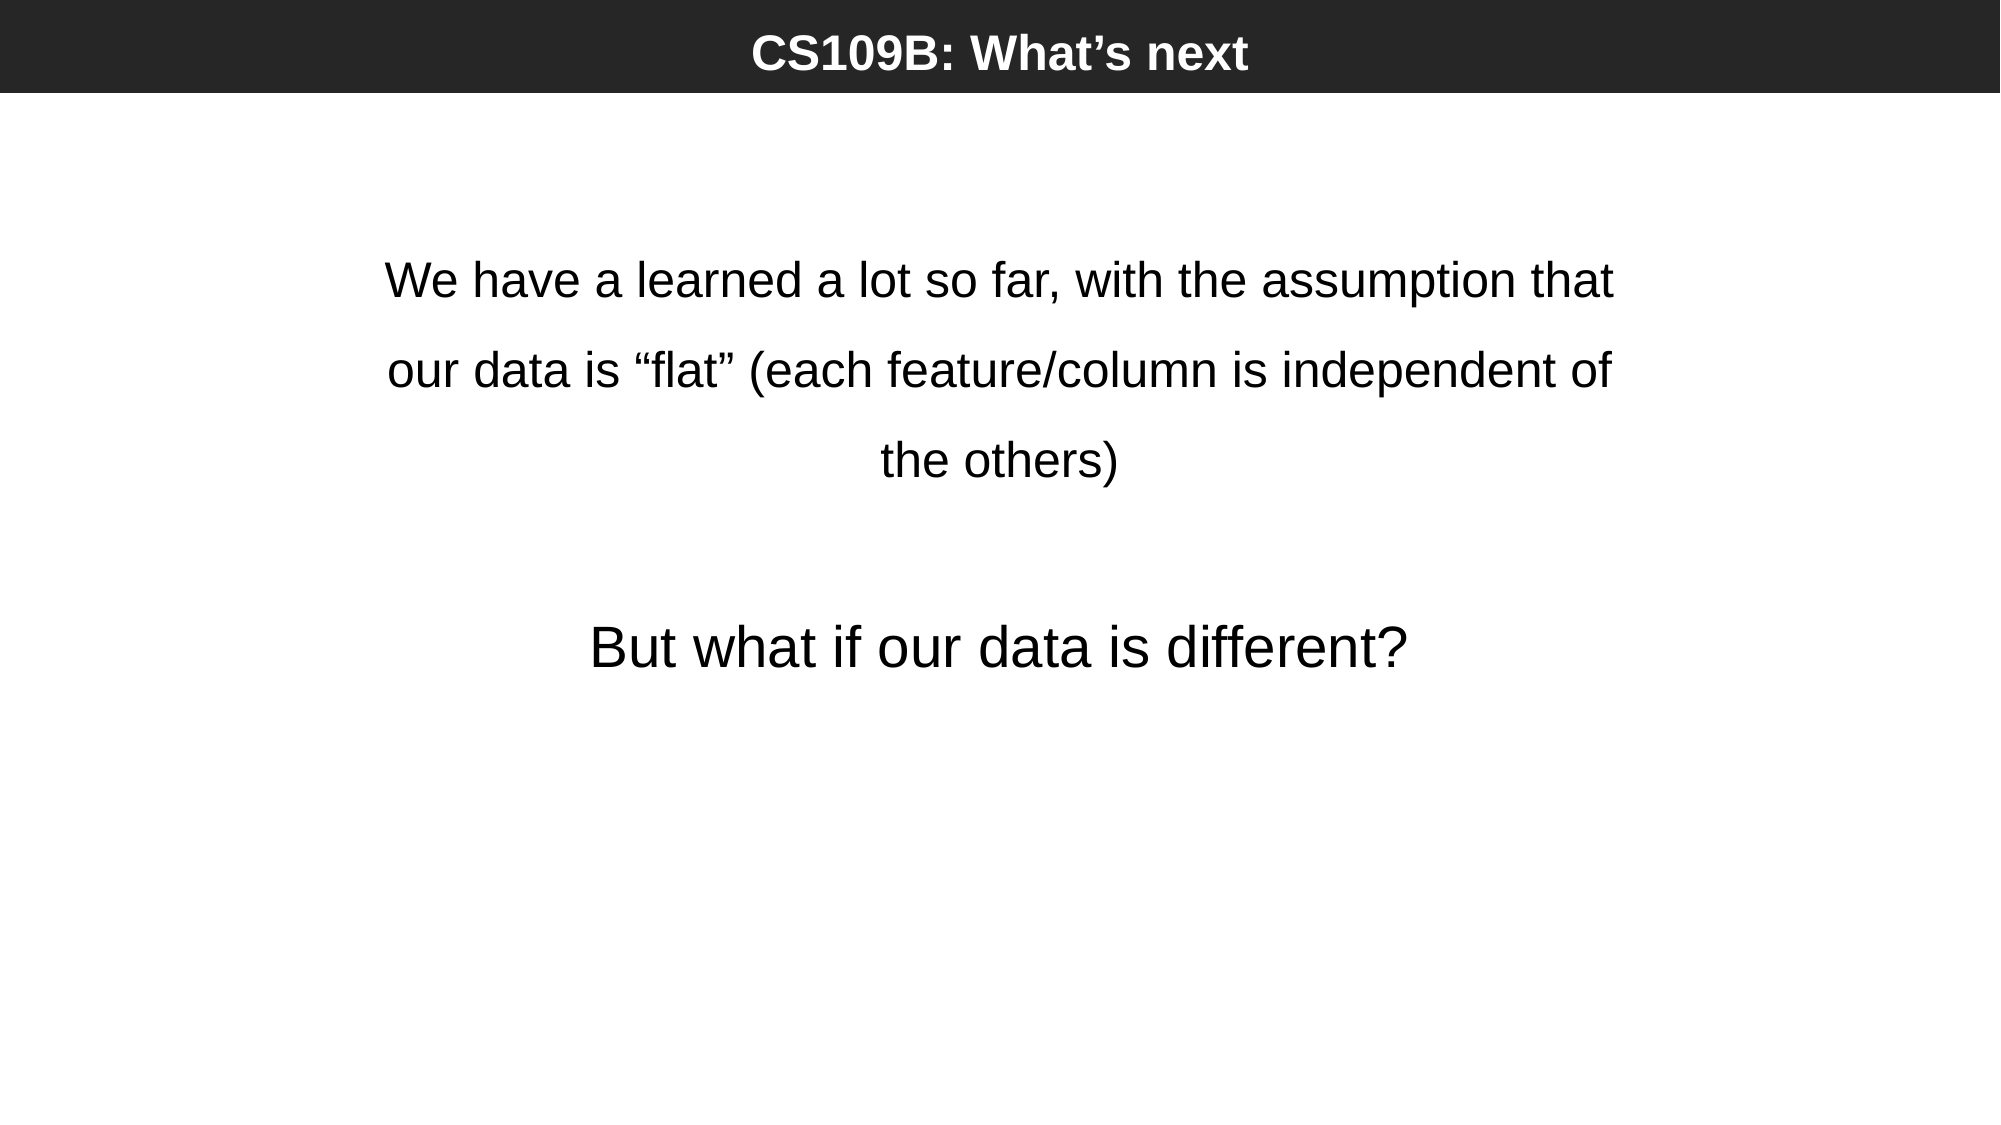

CS109B: What’s next
We have a learned a lot so far, with the assumption that our data is “flat” (each feature/column is independent of the others)
But what if our data is different?